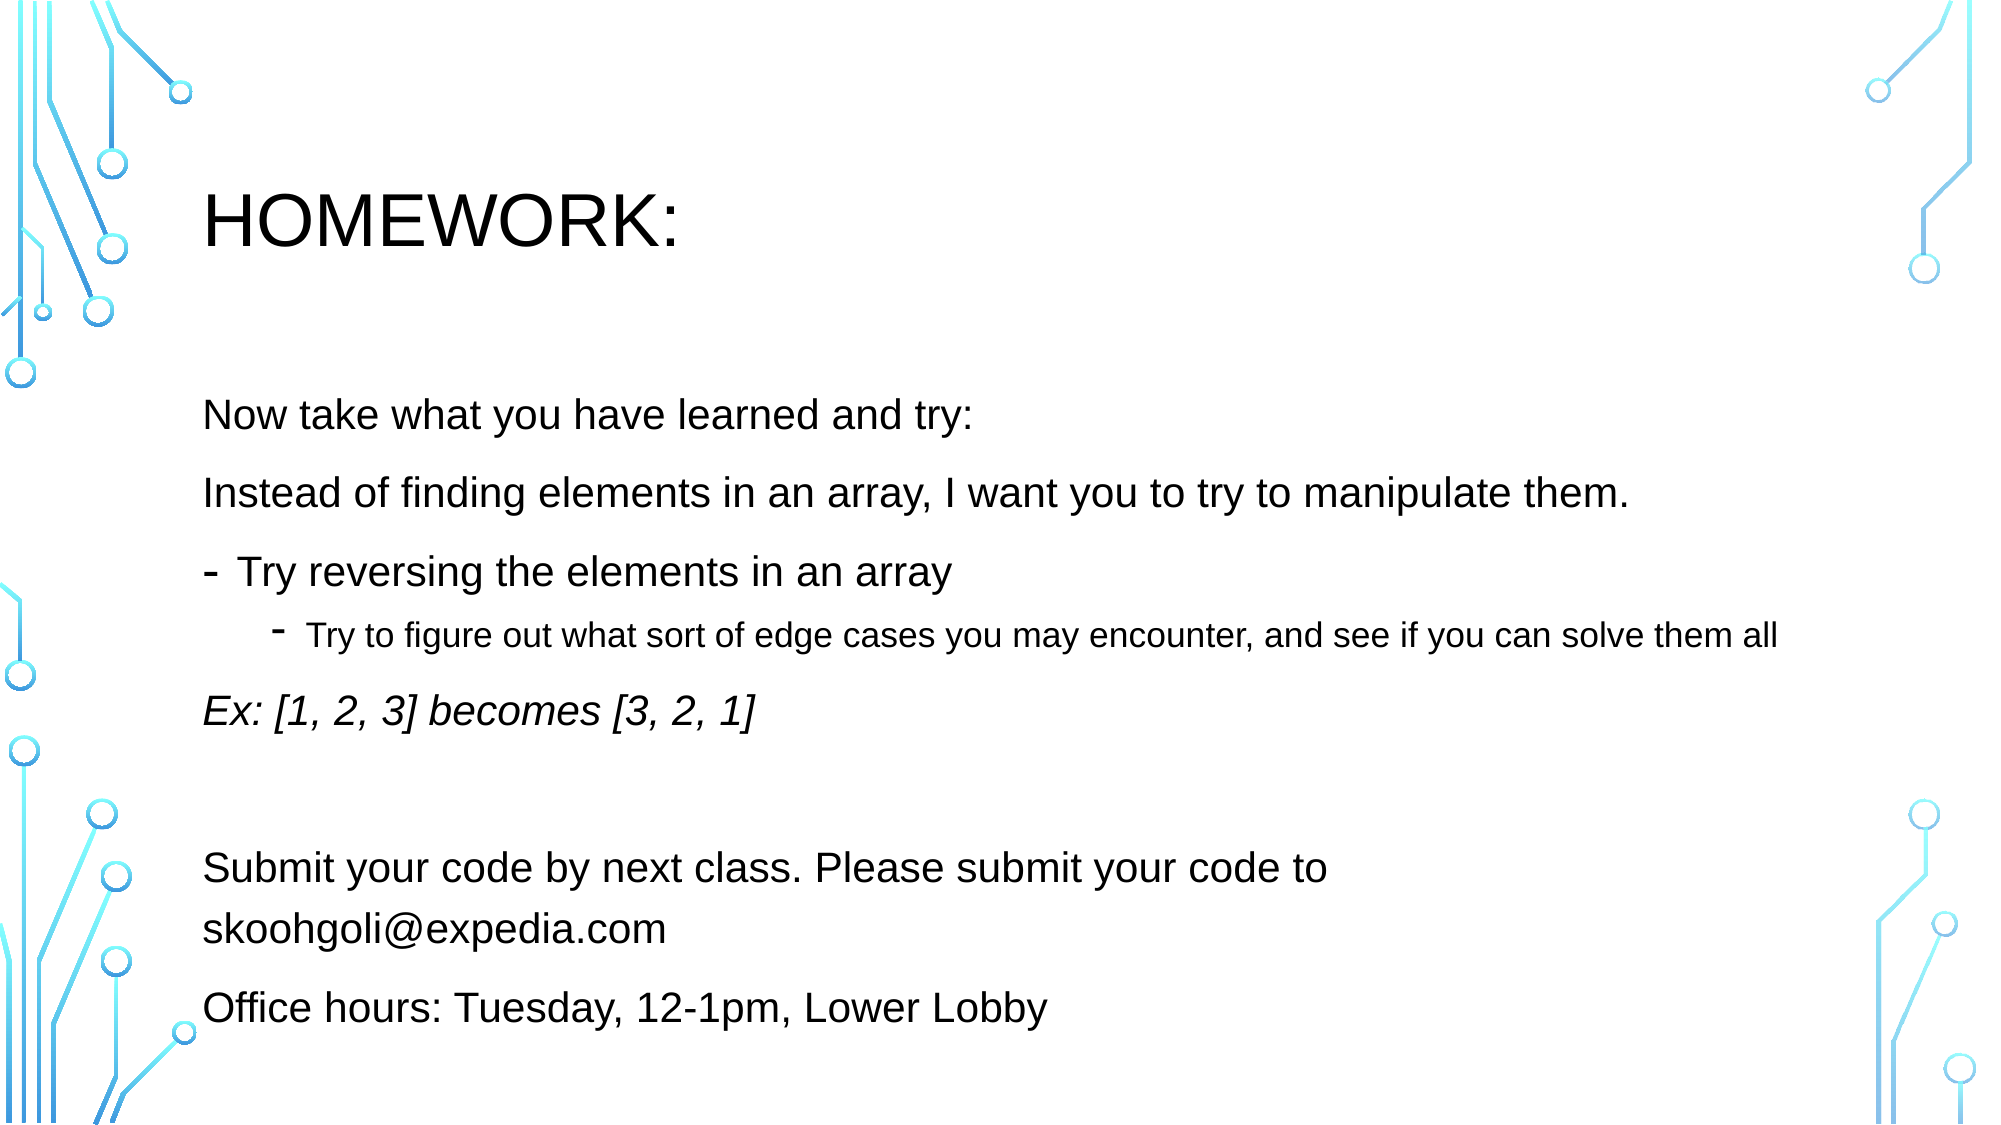

# Homework:
Now take what you have learned and try:
Instead of finding elements in an array, I want you to try to manipulate them.
Try reversing the elements in an array
Try to figure out what sort of edge cases you may encounter, and see if you can solve them all
Ex: [1, 2, 3] becomes [3, 2, 1]

Submit your code by next class. Please submit your code to skoohgoli@expedia.com
Office hours: Tuesday, 12-1pm, Lower Lobby